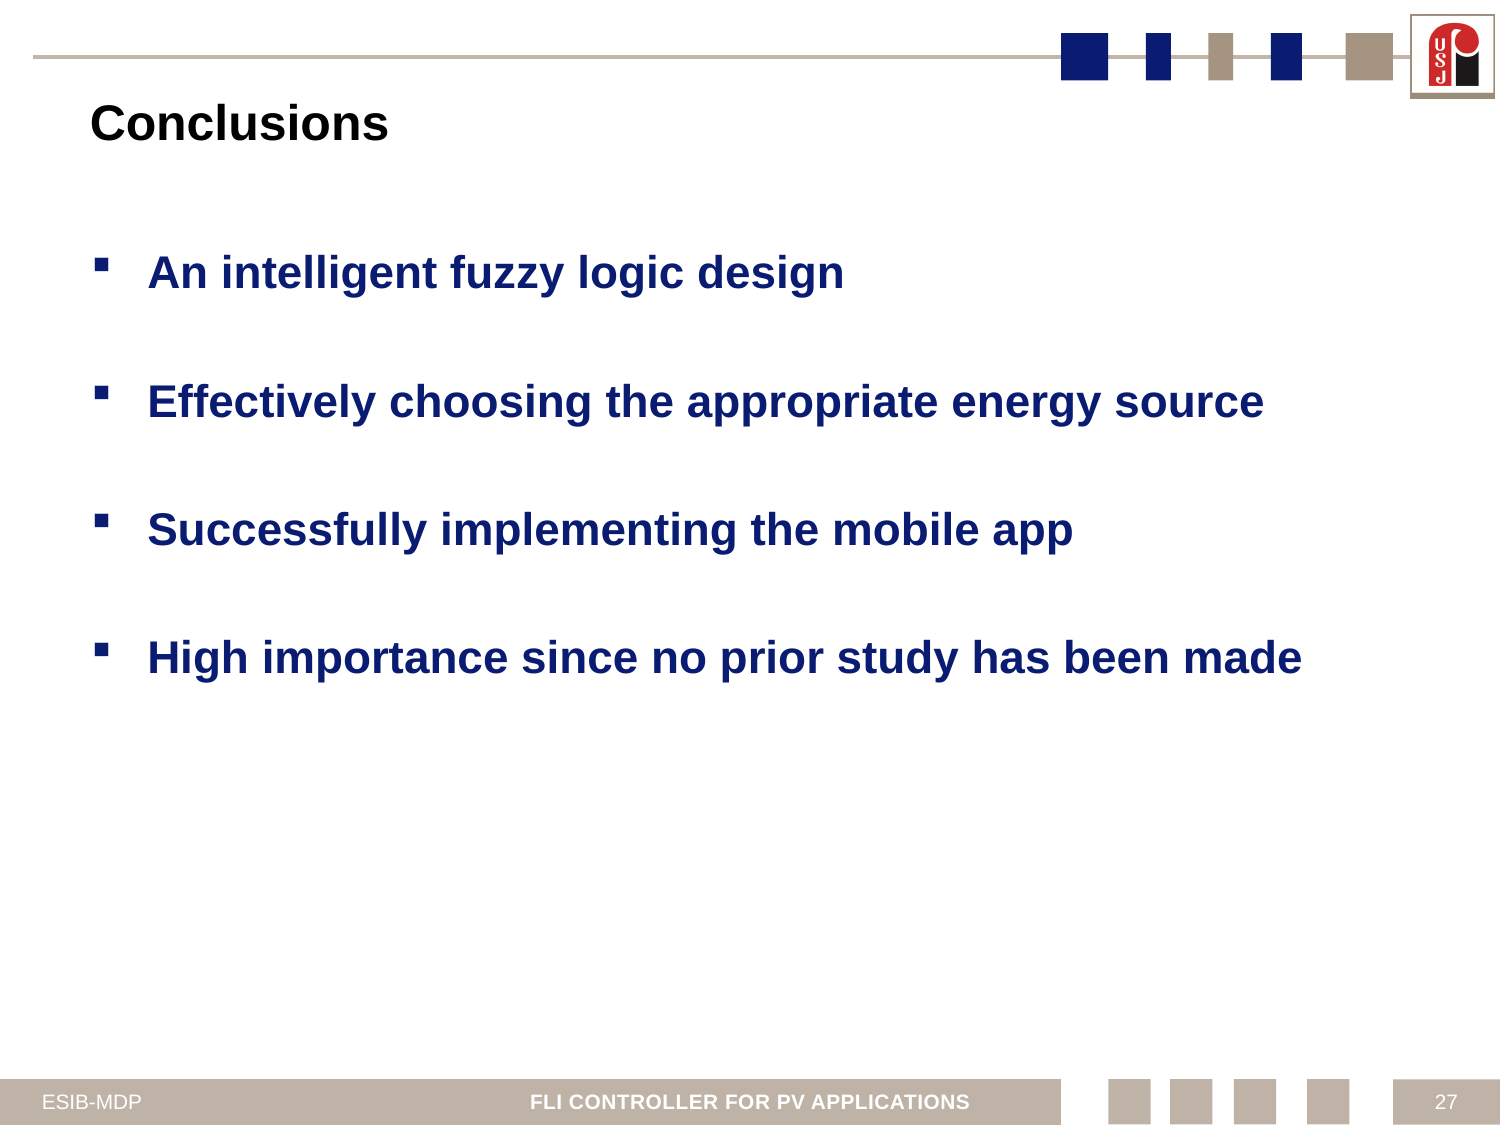

# Conclusions

An intelligent fuzzy logic design

Effectively choosing the appropriate energy source

Successfully implementing the mobile app

High importance since no prior study has been made
ESIB-MDP
FLI CONTROLLER FOR PV APPLICATIONS
27